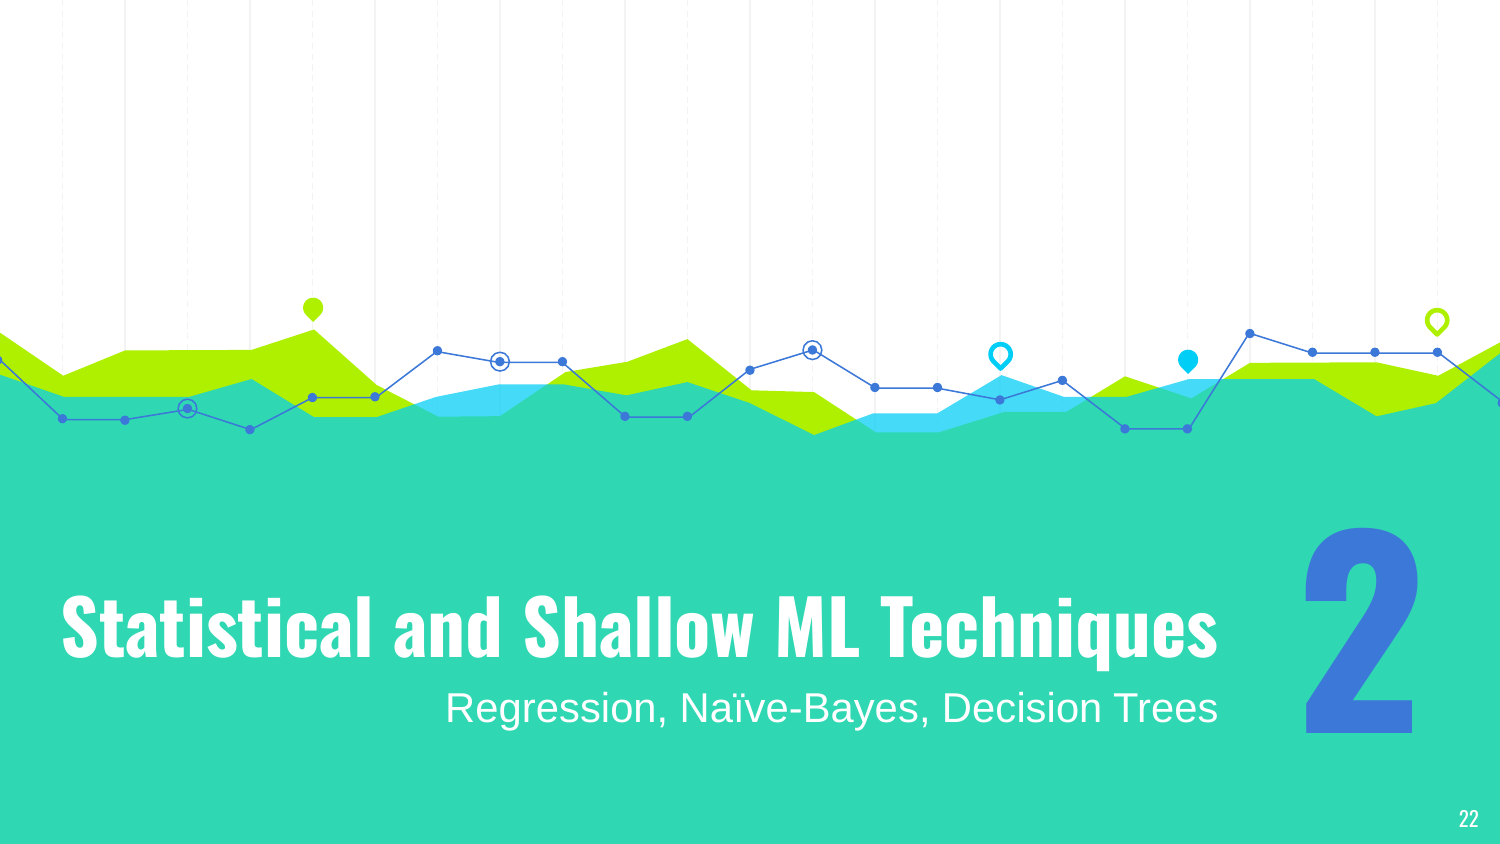

# Statistical and Shallow ML Techniques
2
Regression, Naïve-Bayes, Decision Trees
22